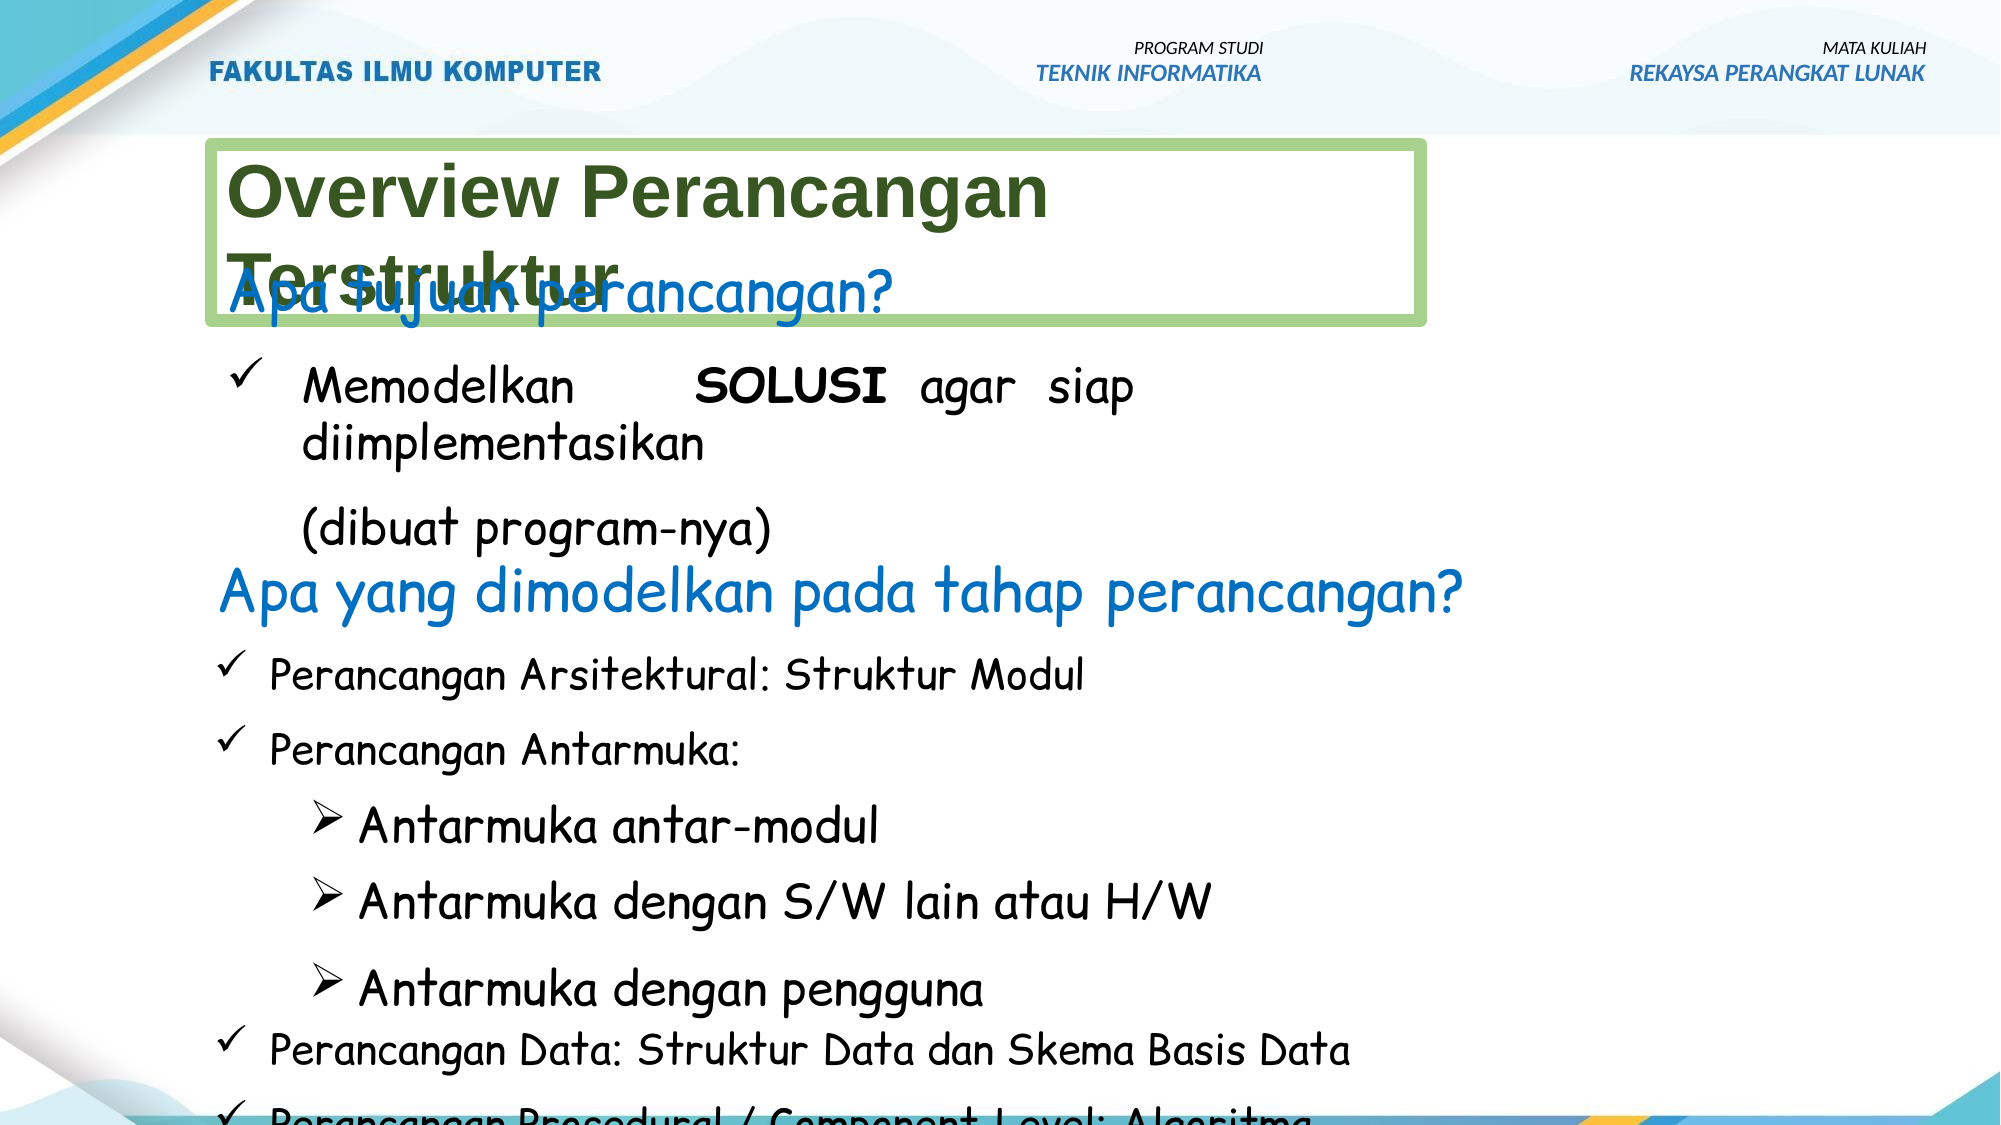

PROGRAM STUDI
TEKNIK INFORMATIKA
MATA KULIAH
REKAYSA PERANGKAT LUNAK
Overview Perancangan Terstruktur
Apa tujuan perancangan?
Memodelkan	SOLUSI	agar	siap	diimplementasikan
(dibuat program-nya)
Apa yang dimodelkan pada tahap perancangan?
Perancangan Arsitektural: Struktur Modul
Perancangan Antarmuka:
Antarmuka antar-modul
Antarmuka dengan S/W lain atau H/W
Antarmuka dengan pengguna
Perancangan Data: Struktur Data dan Skema Basis Data
Perancangan Prosedural / Component-Level: Algoritma